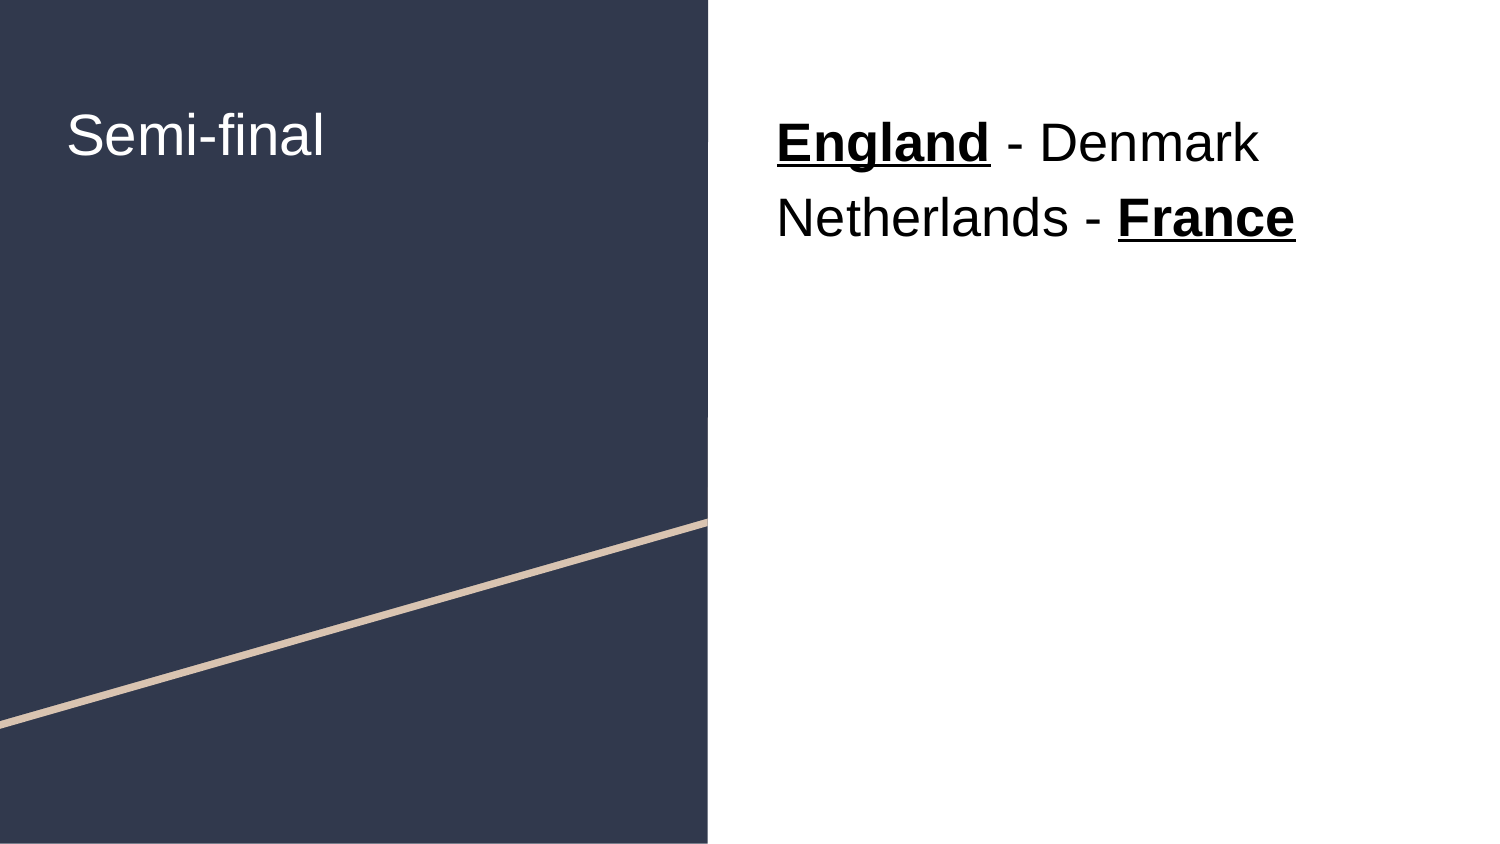

# Semi-final
England - Denmark
Netherlands - France